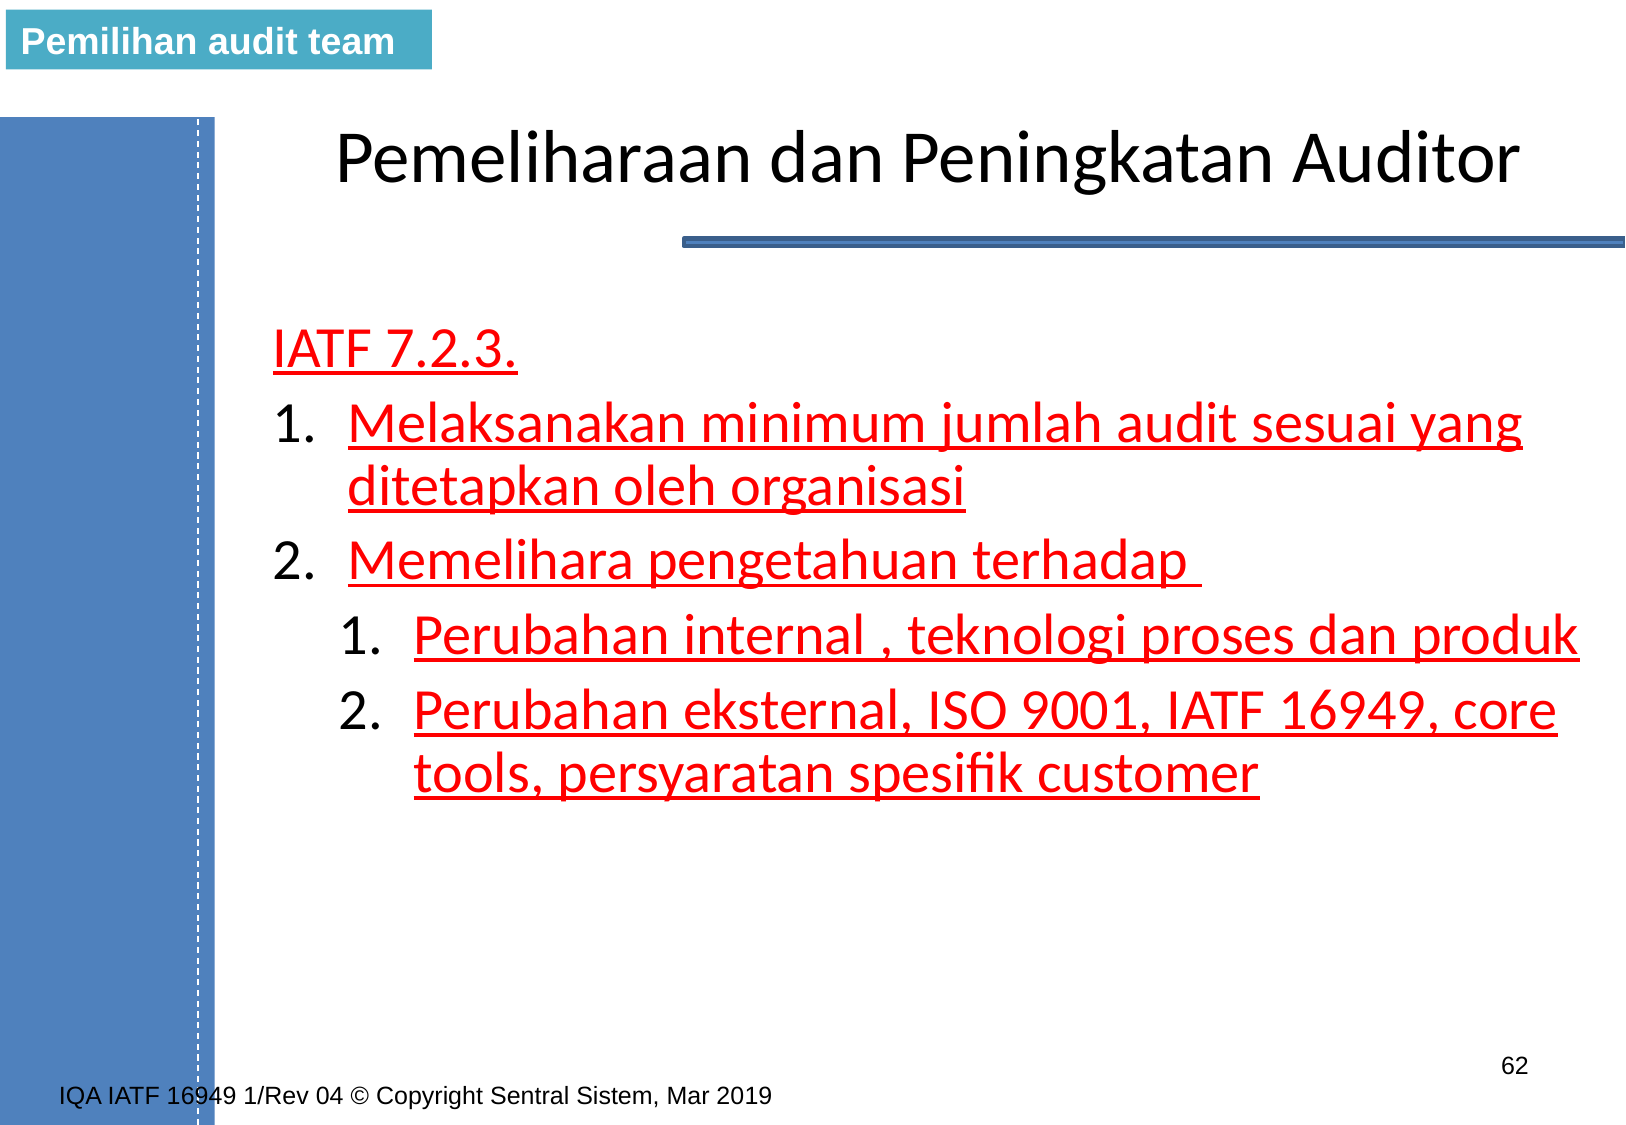

Pemilihan audit team
# Pemeliharaan dan Peningkatan Auditor

IATF 7.2.3.
Melaksanakan minimum jumlah audit sesuai yang ditetapkan oleh organisasi
Memelihara pengetahuan terhadap
Perubahan internal , teknologi proses dan produk
Perubahan eksternal, ISO 9001, IATF 16949, core tools, persyaratan spesifik customer
62
IQA IATF 16949 1/Rev 04 © Copyright Sentral Sistem, Mar 2019